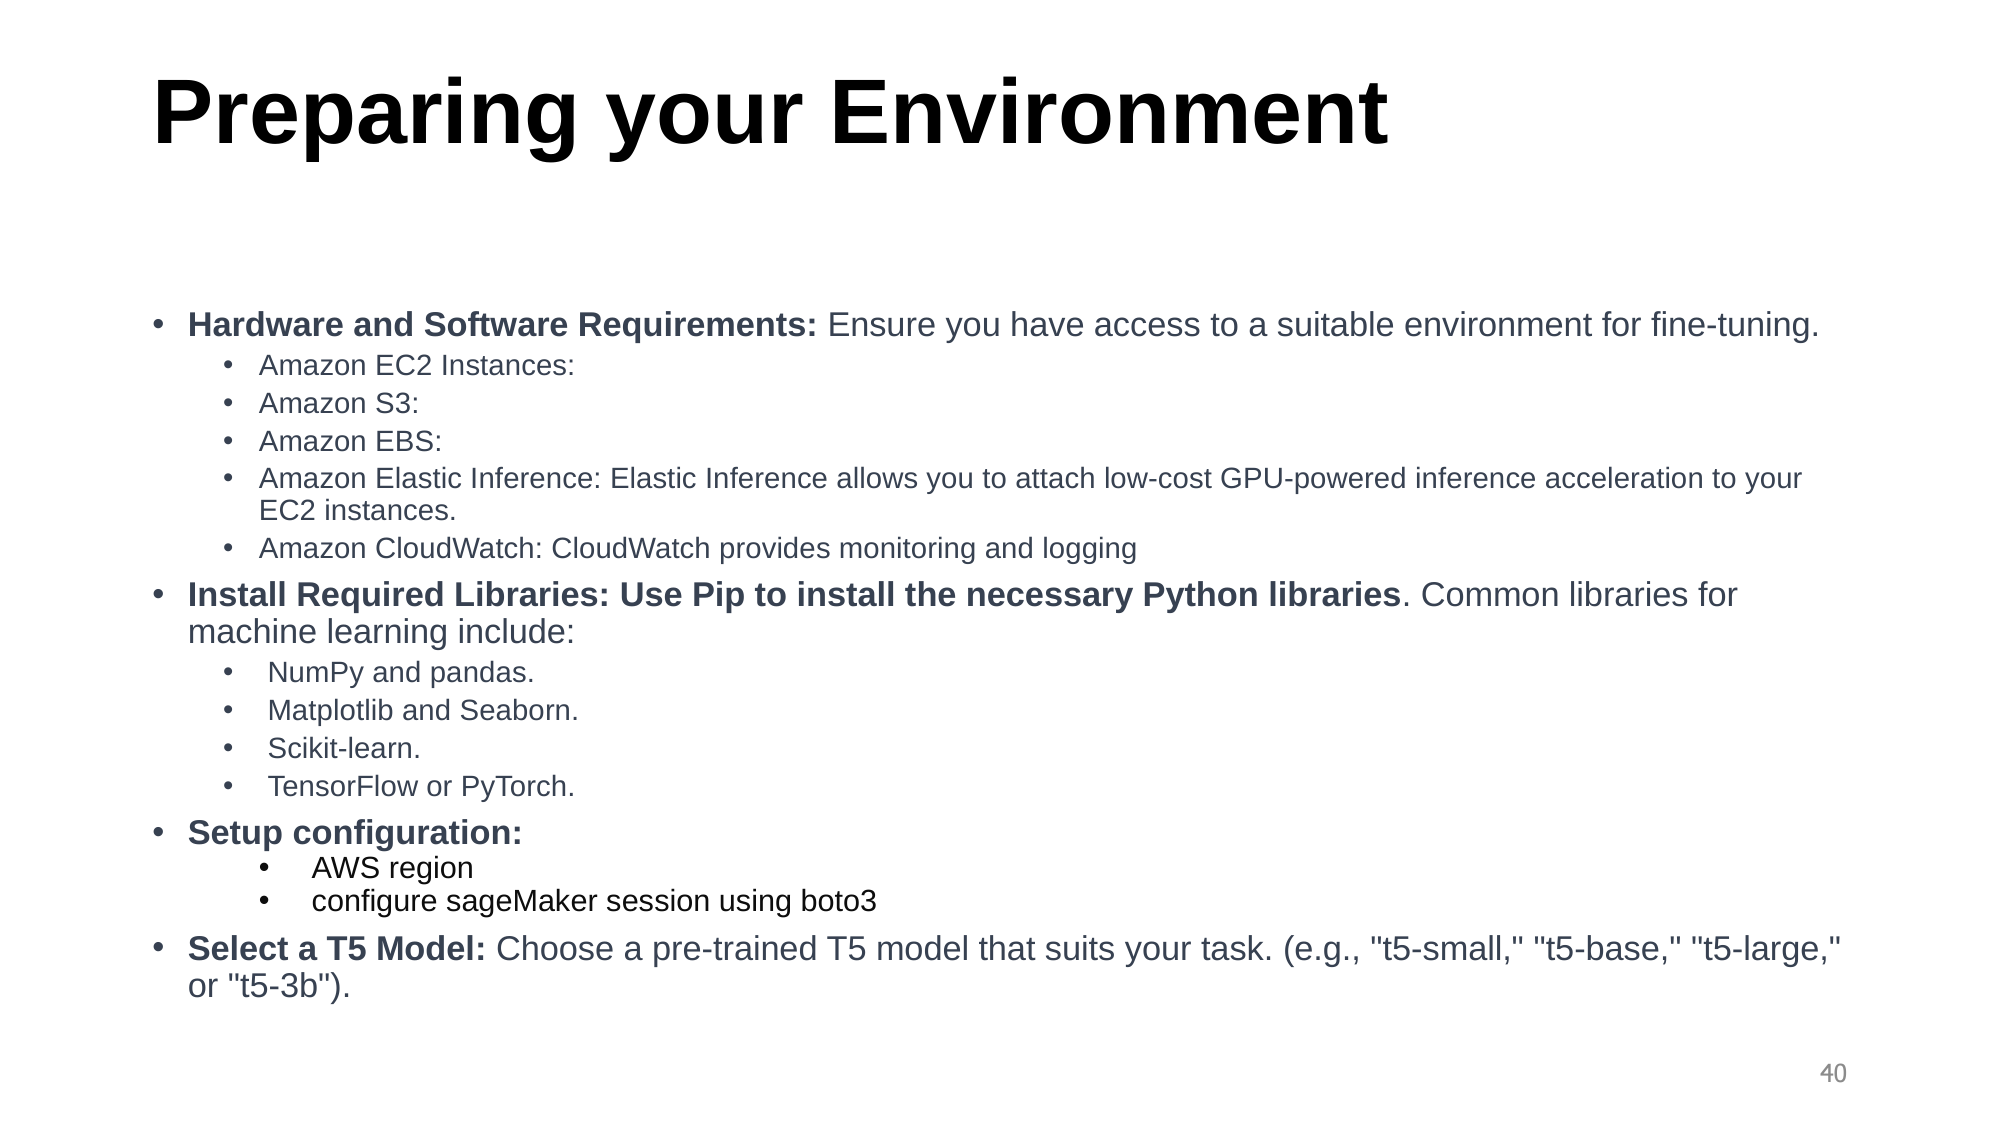

# Preparing your Environment
Hardware and Software Requirements: Ensure you have access to a suitable environment for fine-tuning.
Amazon EC2 Instances:
Amazon S3:
Amazon EBS:
Amazon Elastic Inference: Elastic Inference allows you to attach low-cost GPU-powered inference acceleration to your EC2 instances.
Amazon CloudWatch: CloudWatch provides monitoring and logging
Install Required Libraries: Use Pip to install the necessary Python libraries. Common libraries for machine learning include:
NumPy and pandas.
Matplotlib and Seaborn.
Scikit-learn.
TensorFlow or PyTorch.
Setup configuration:
AWS region
configure sageMaker session using boto3
Select a T5 Model: Choose a pre-trained T5 model that suits your task. (e.g., "t5-small," "t5-base," "t5-large," or "t5-3b").

40